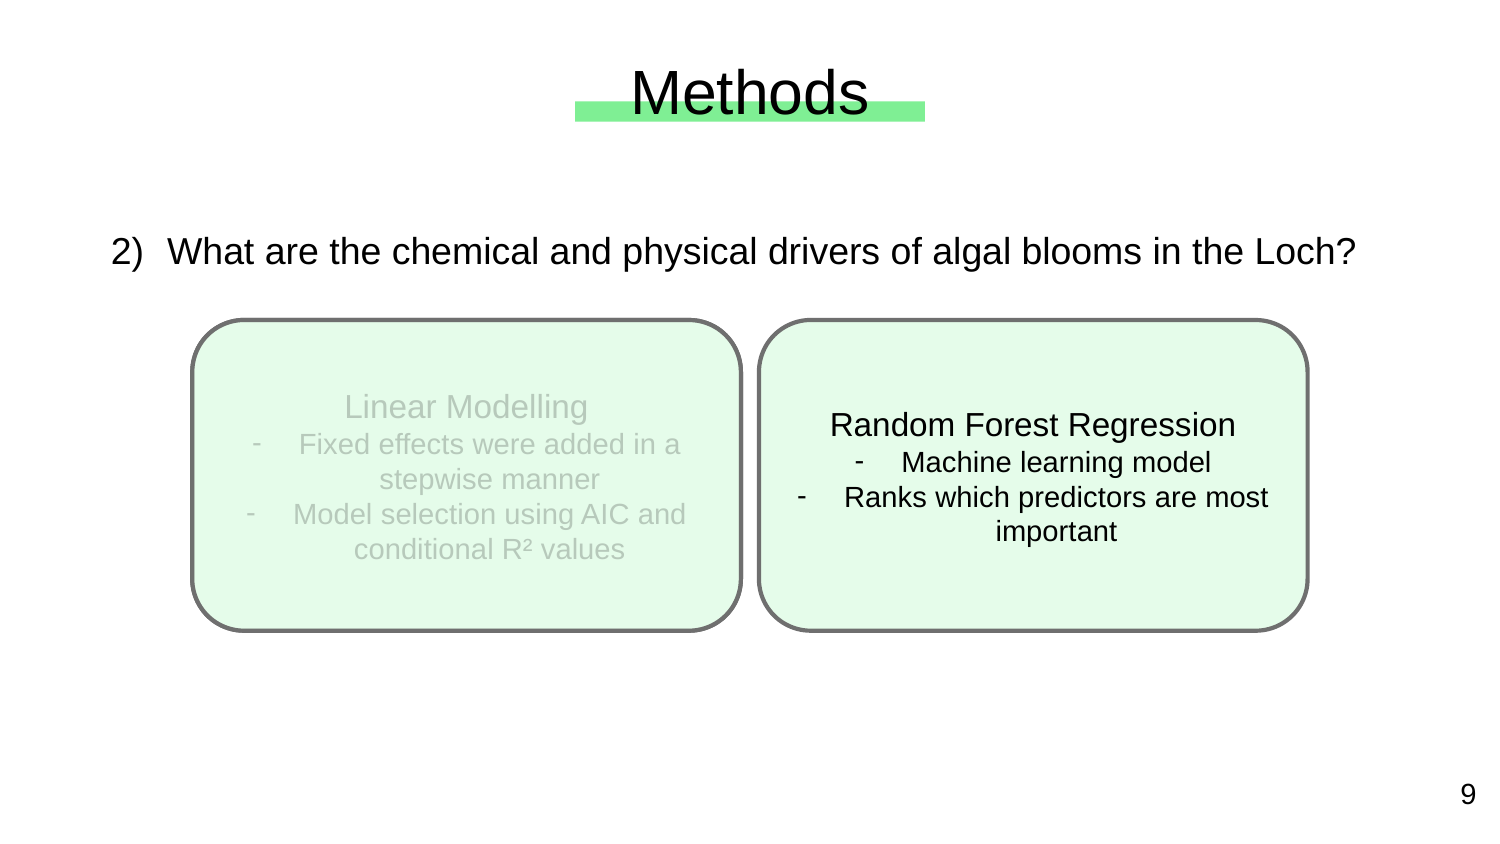

# Methods

What are the chemical and physical drivers of algal blooms in the Loch?
Linear Modelling
Fixed effects were added in a stepwise manner
Model selection using AIC and conditional R² values

Random Forest Regression
Machine learning model
Ranks which predictors are most important
9